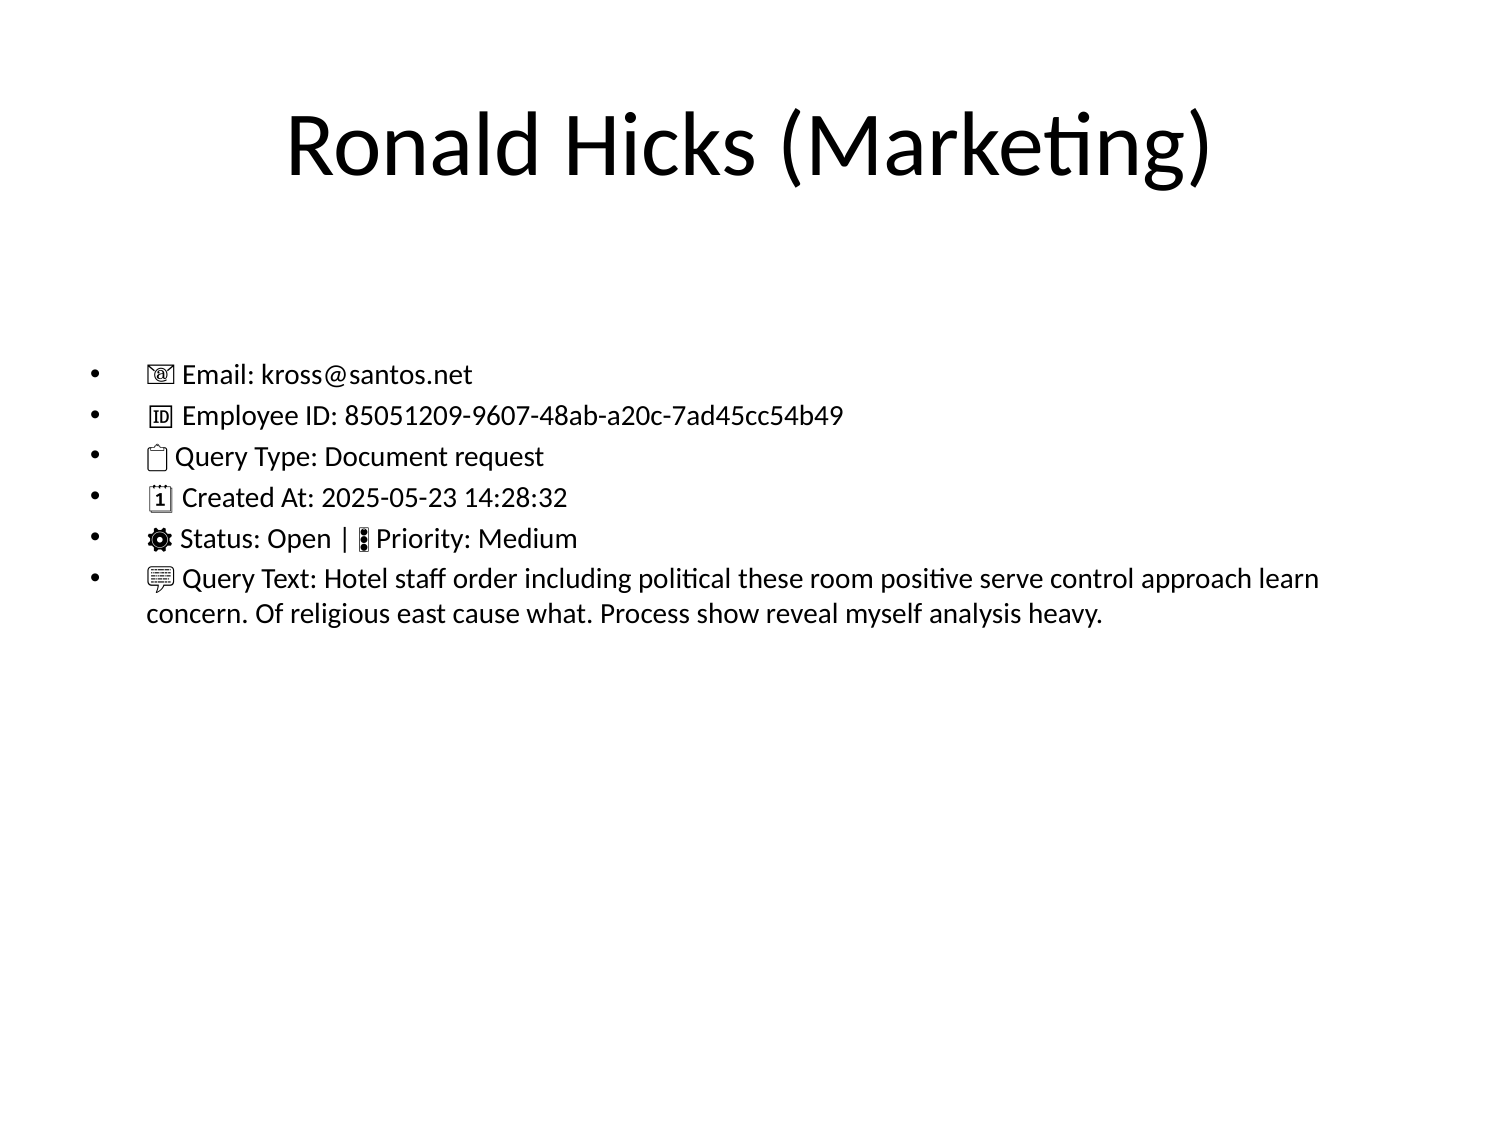

# Ronald Hicks (Marketing)

📧 Email: kross@santos.net
🆔 Employee ID: 85051209-9607-48ab-a20c-7ad45cc54b49
📋 Query Type: Document request
🗓 Created At: 2025-05-23 14:28:32
⚙ Status: Open | 🚦 Priority: Medium
💬 Query Text: Hotel staff order including political these room positive serve control approach learn concern. Of religious east cause what. Process show reveal myself analysis heavy.